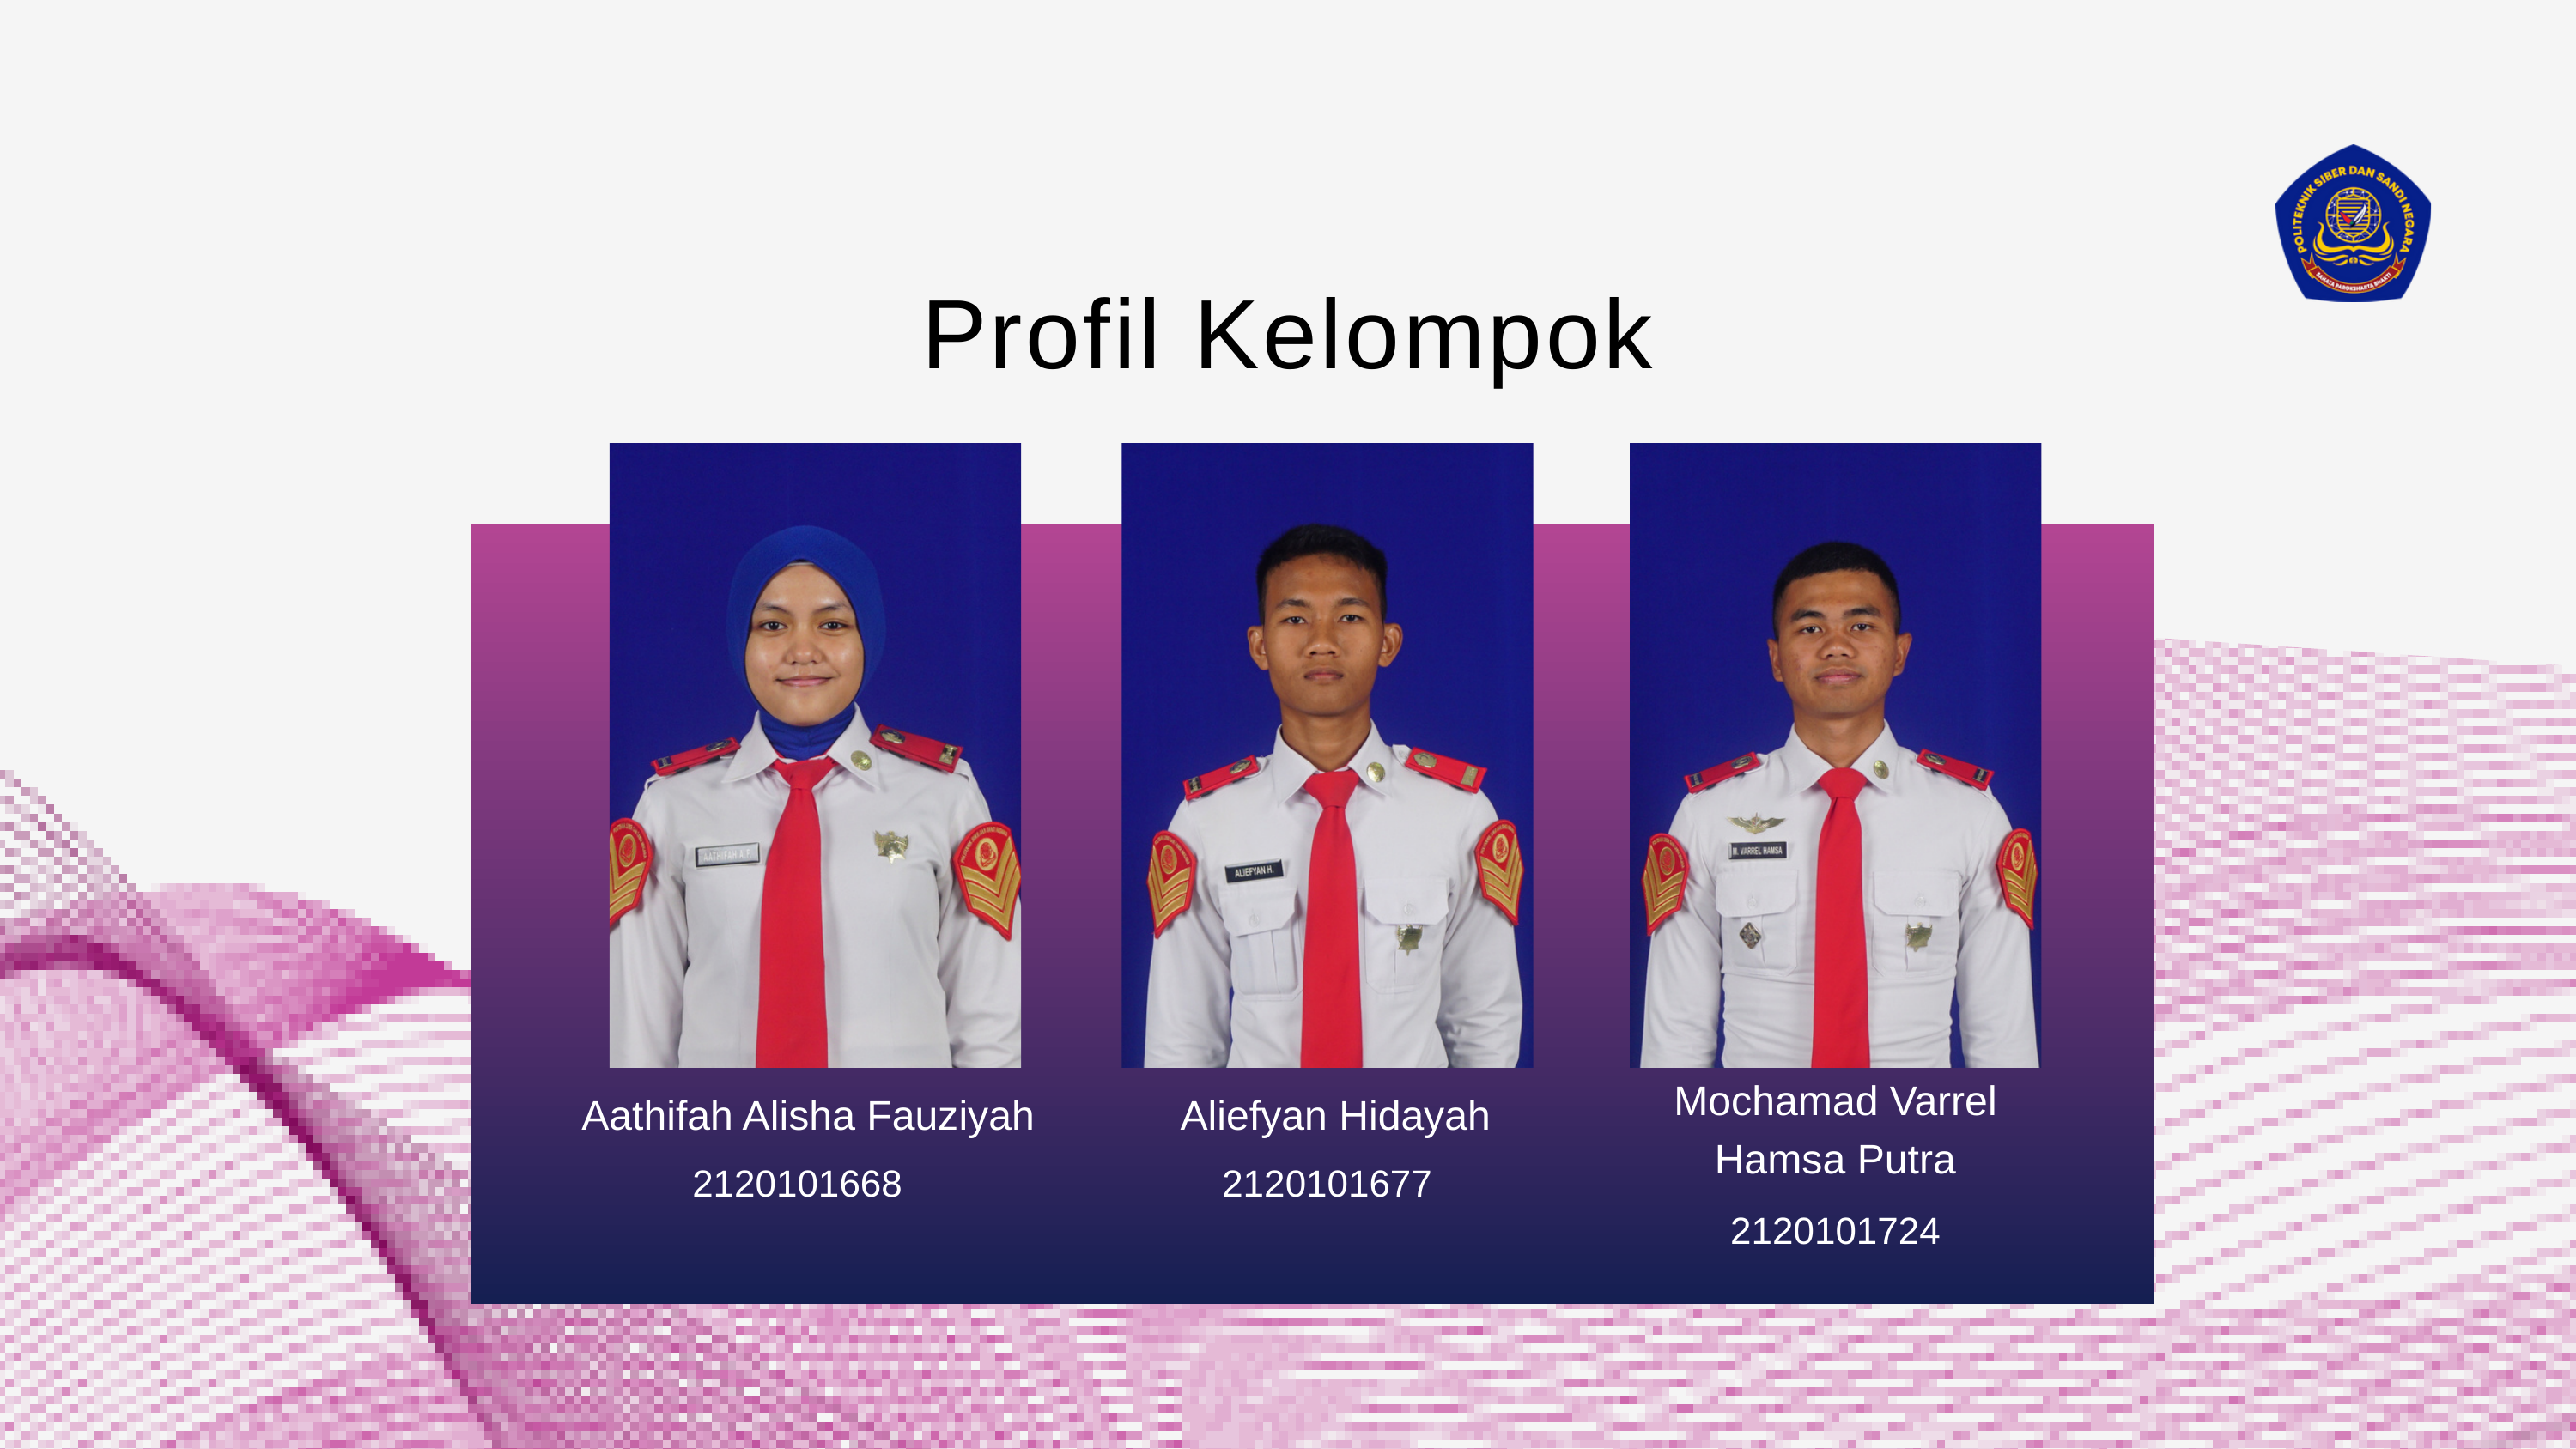

Profil Kelompok

Mochamad Varrel Hamsa Putra
Aathifah Alisha Fauziyah
Aliefyan Hidayah
2120101668
2120101677
2120101724